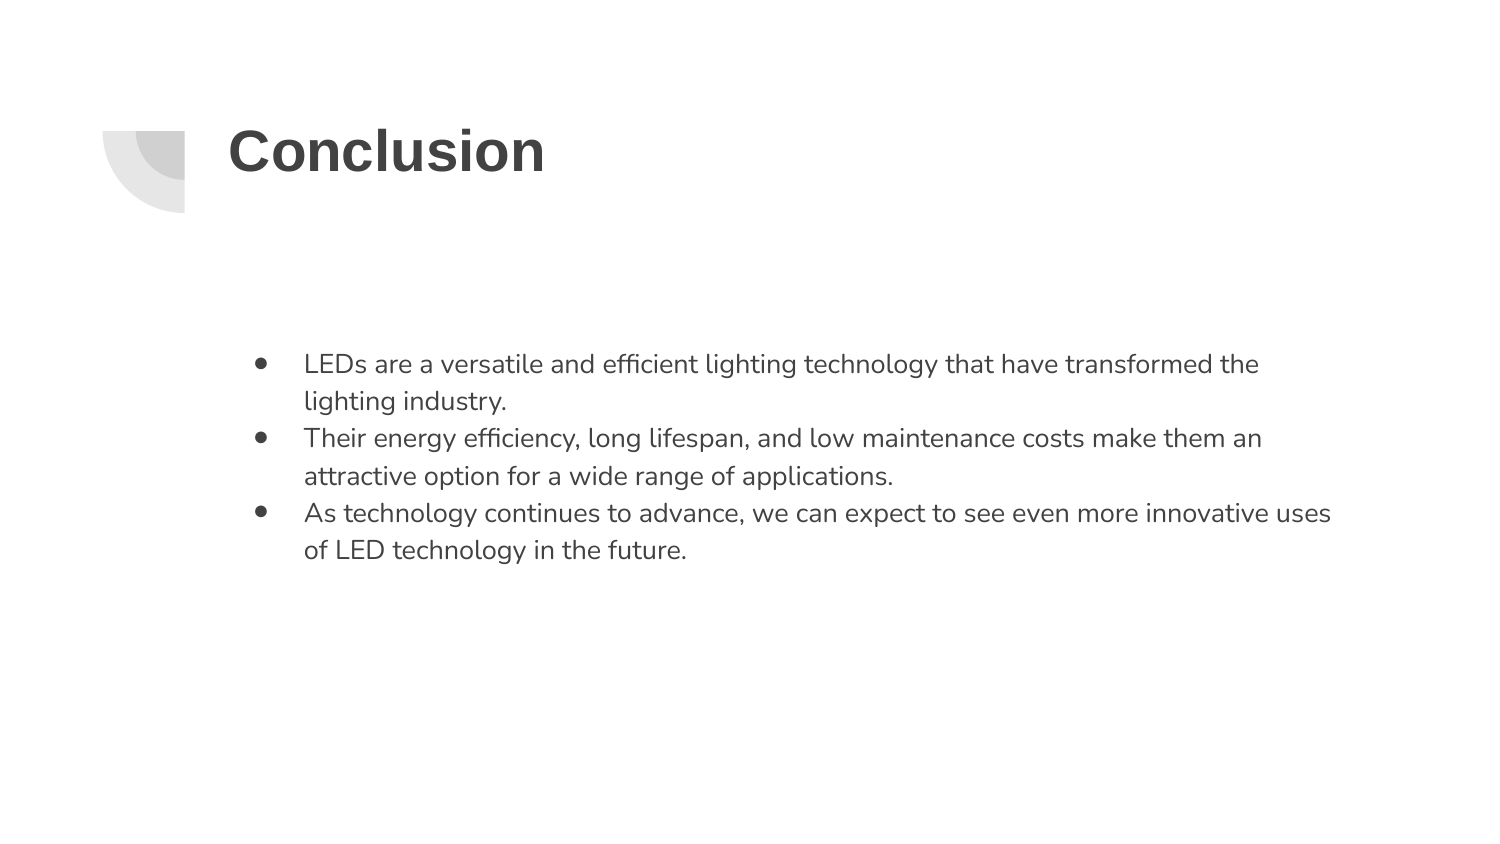

# Conclusion
LEDs are a versatile and efficient lighting technology that have transformed the lighting industry.
Their energy efficiency, long lifespan, and low maintenance costs make them an attractive option for a wide range of applications.
As technology continues to advance, we can expect to see even more innovative uses of LED technology in the future.